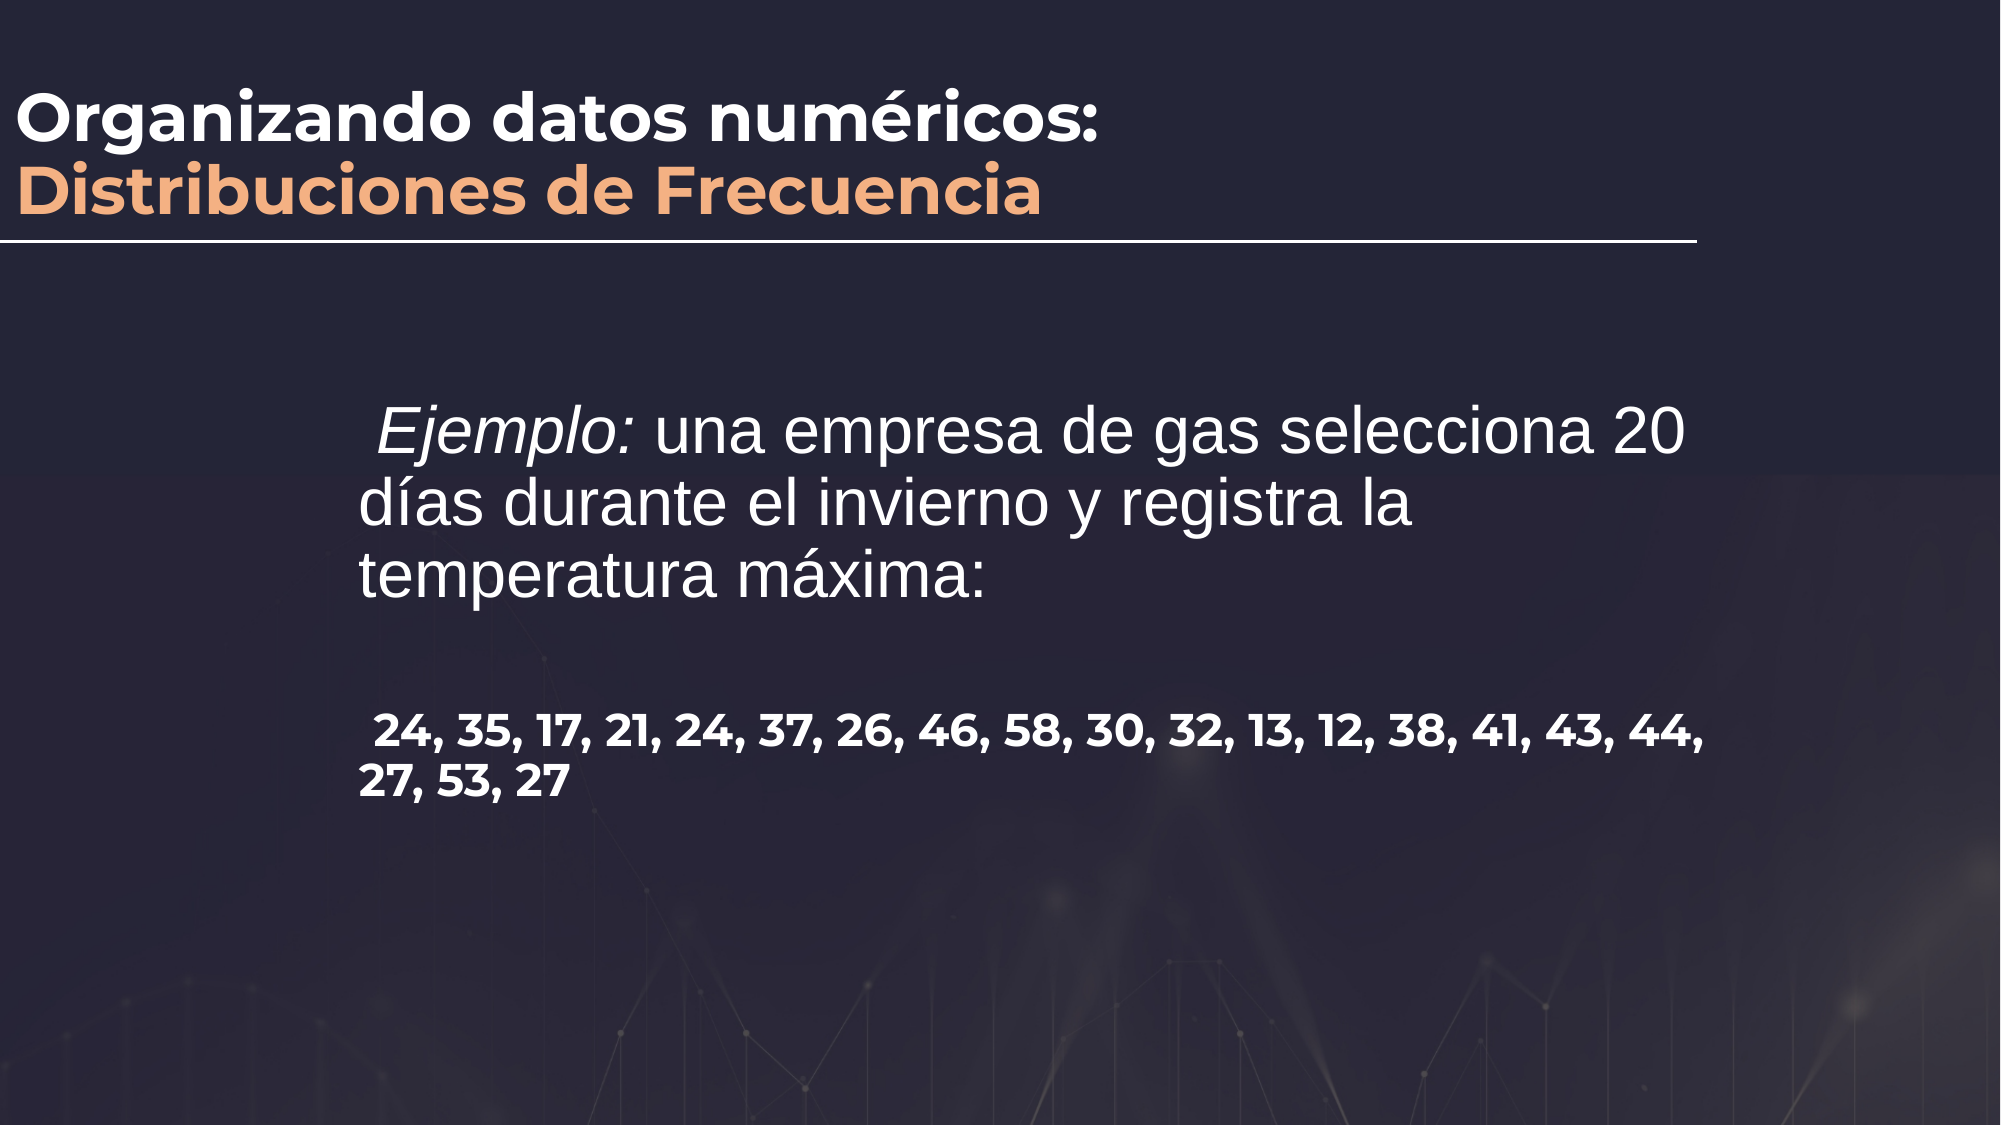

Organizando datos numéricos:
Distribuciones de Frecuencia
   Ejemplo: una empresa de gas selecciona 20 días durante el invierno y registra la temperatura máxima:

    24, 35, 17, 21, 24, 37, 26, 46, 58, 30, 32, 13, 12, 38, 41, 43, 44, 27, 53, 27